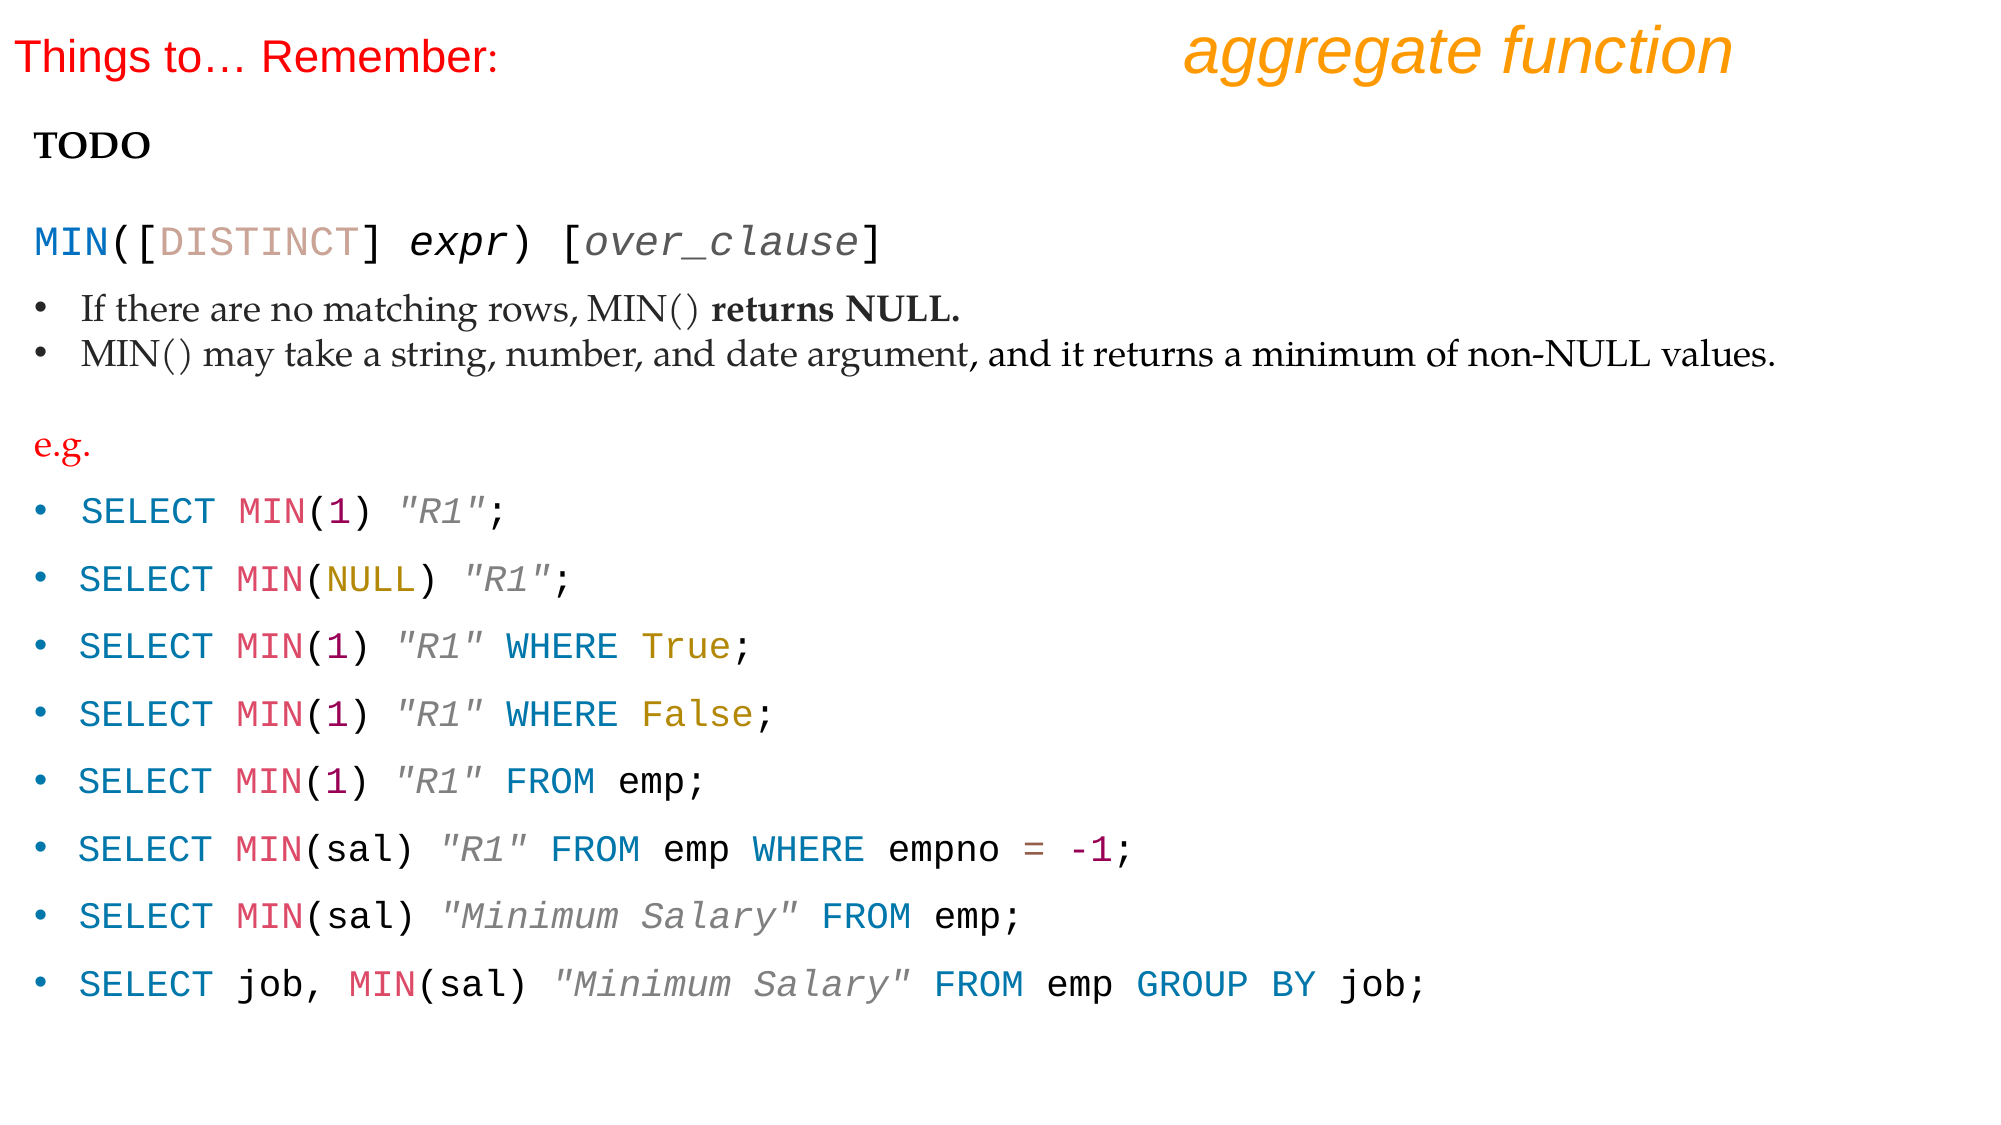

aggregate function
Things to… Remember:
TODO
MIN([DISTINCT] expr) [over_clause]

If there are no matching rows, MIN() returns NULL.
MIN() may take a string, number, and date argument, and it returns a minimum of non-NULL values.

e.g.
SELECT MIN(1) "R1";
SELECT MIN(NULL) "R1";
SELECT MIN(1) "R1" WHERE True;
SELECT MIN(1) "R1" WHERE False;
SELECT MIN(1) "R1" FROM emp;
SELECT MIN(sal) "R1" FROM emp WHERE empno = -1;
SELECT MIN(sal) "Minimum Salary" FROM emp;
SELECT job, MIN(sal) "Minimum Salary" FROM emp GROUP BY job;